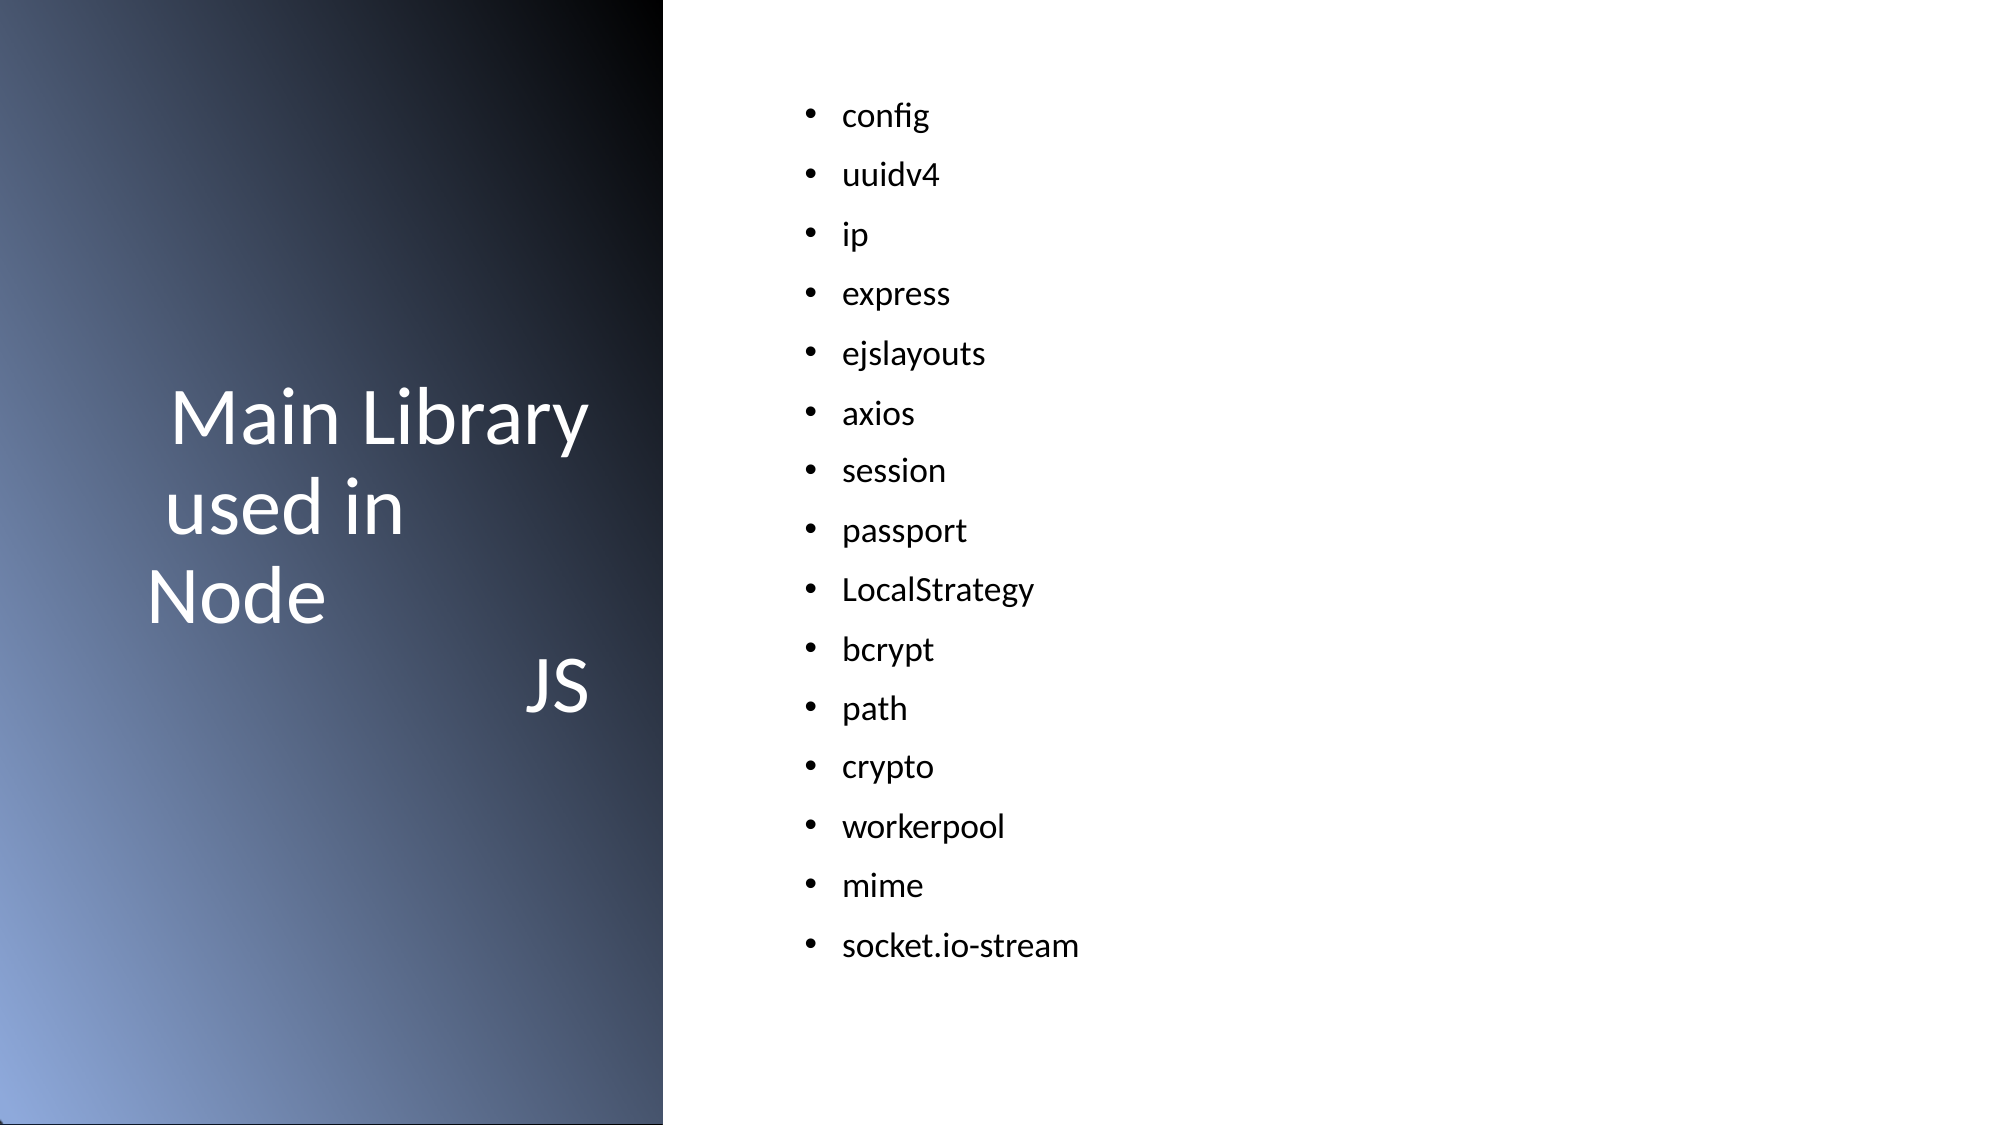

config
uuidv4
ip
express
ejslayouts
axios
session
passport
LocalStrategy
bcrypt
path
crypto
workerpool
mime
socket.io-stream
Main Library  used in Node
JS